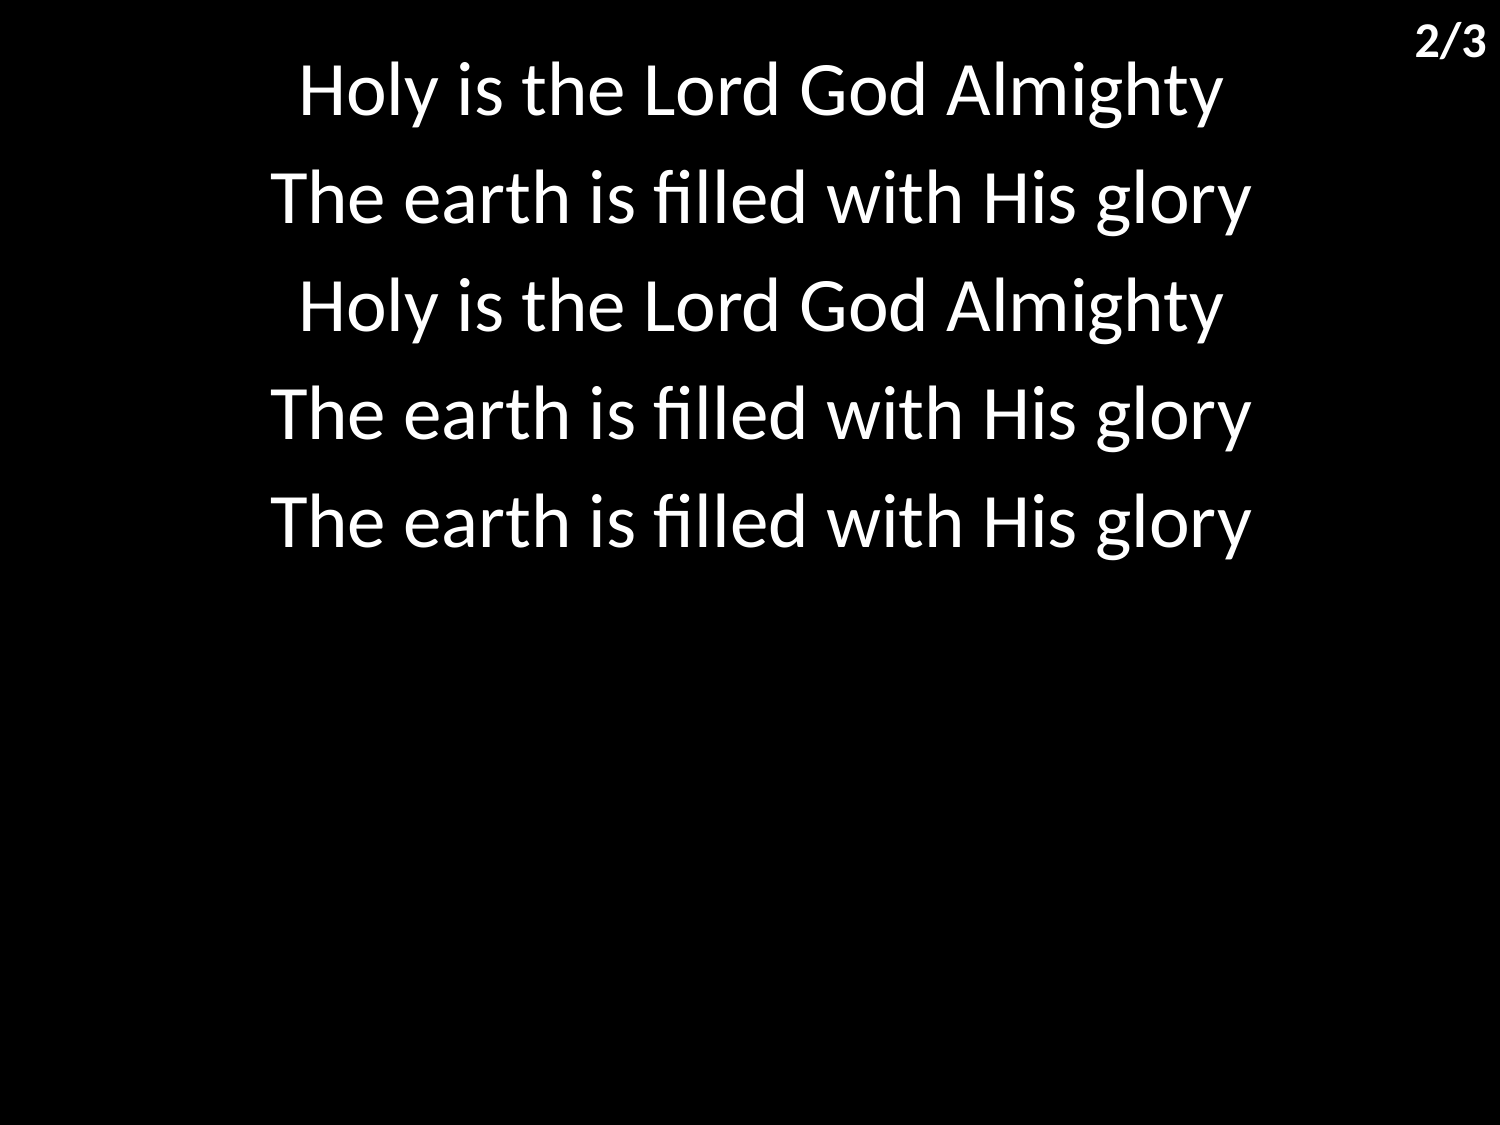

2/3
Holy is the Lord God Almighty
The earth is filled with His glory
Holy is the Lord God Almighty
The earth is filled with His glory
The earth is filled with His glory